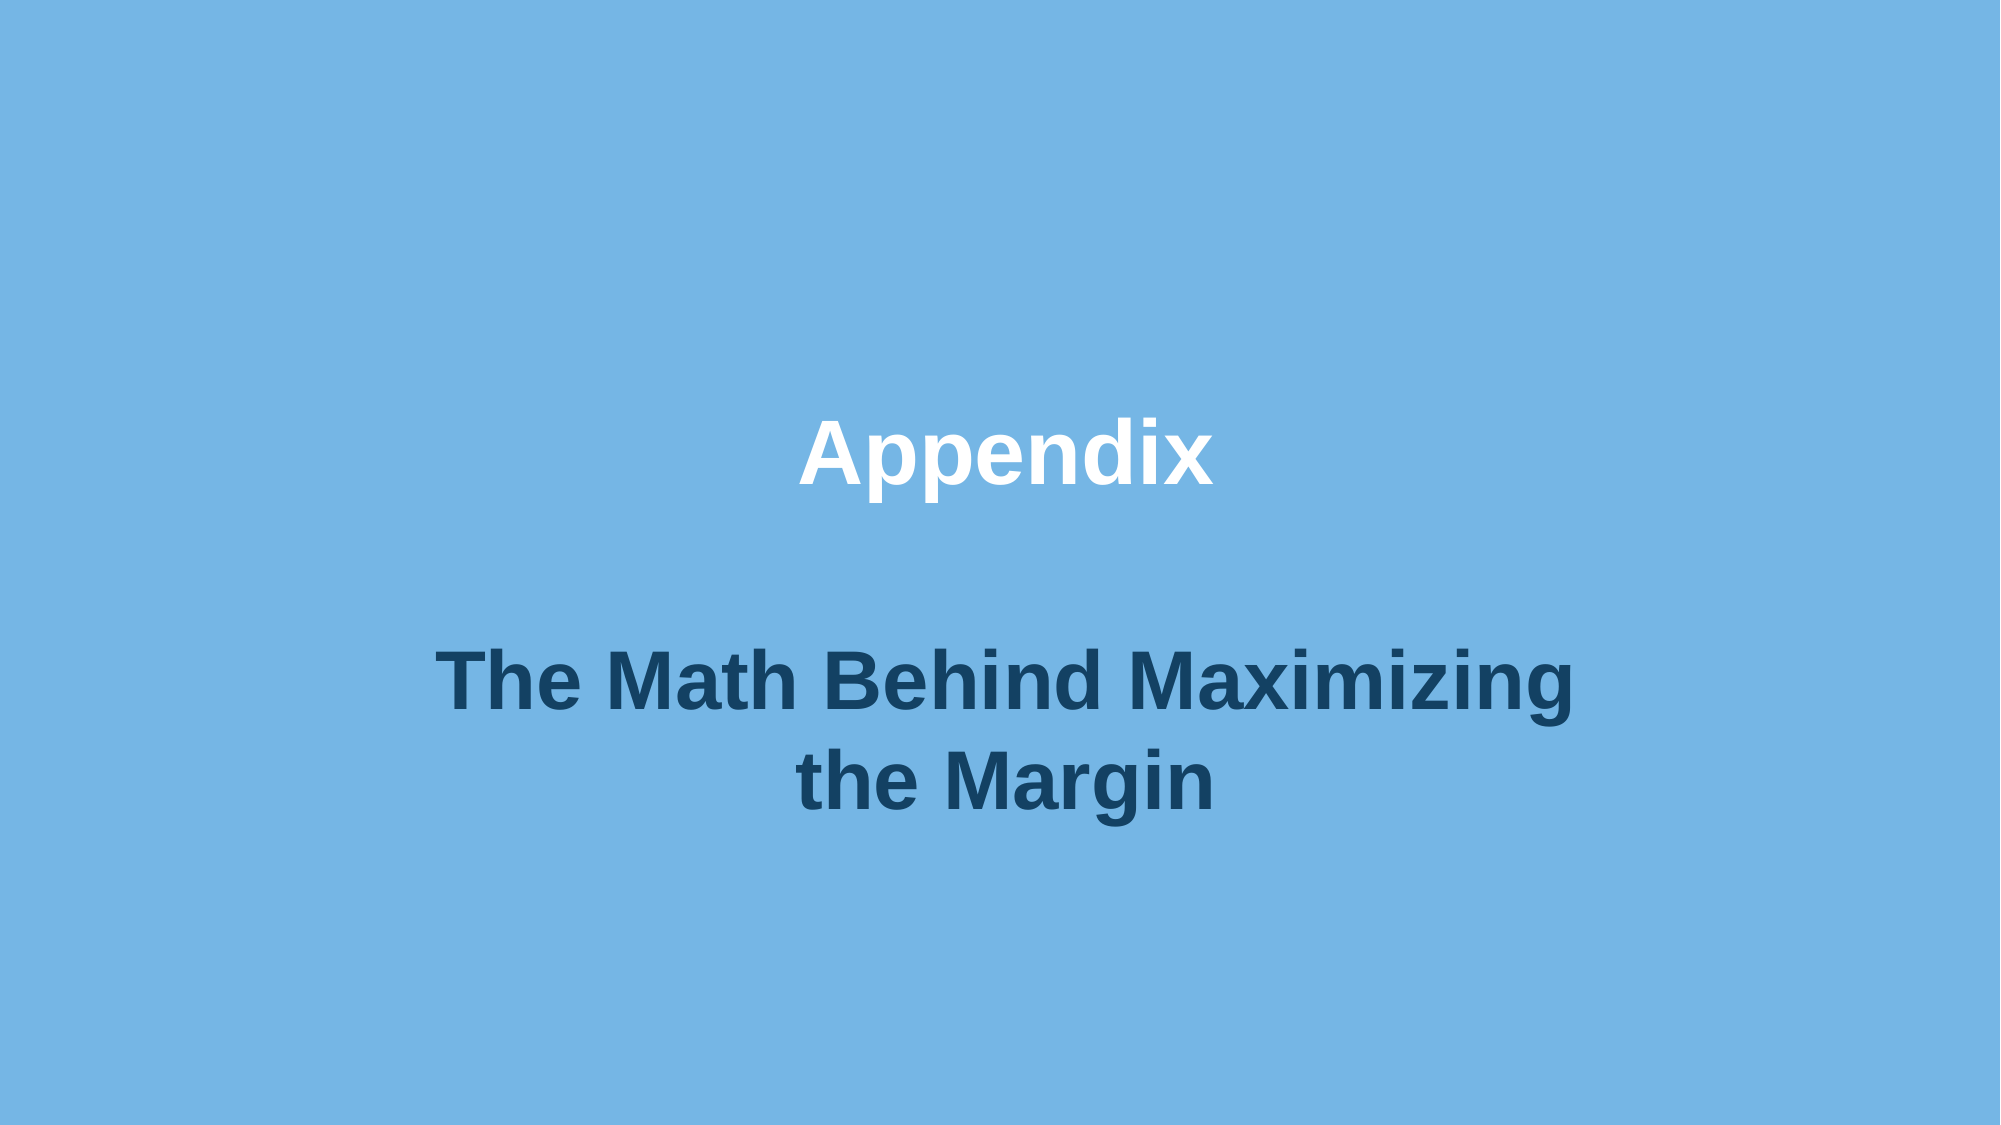

Appendix
# The Math Behind Maximizing the Margin